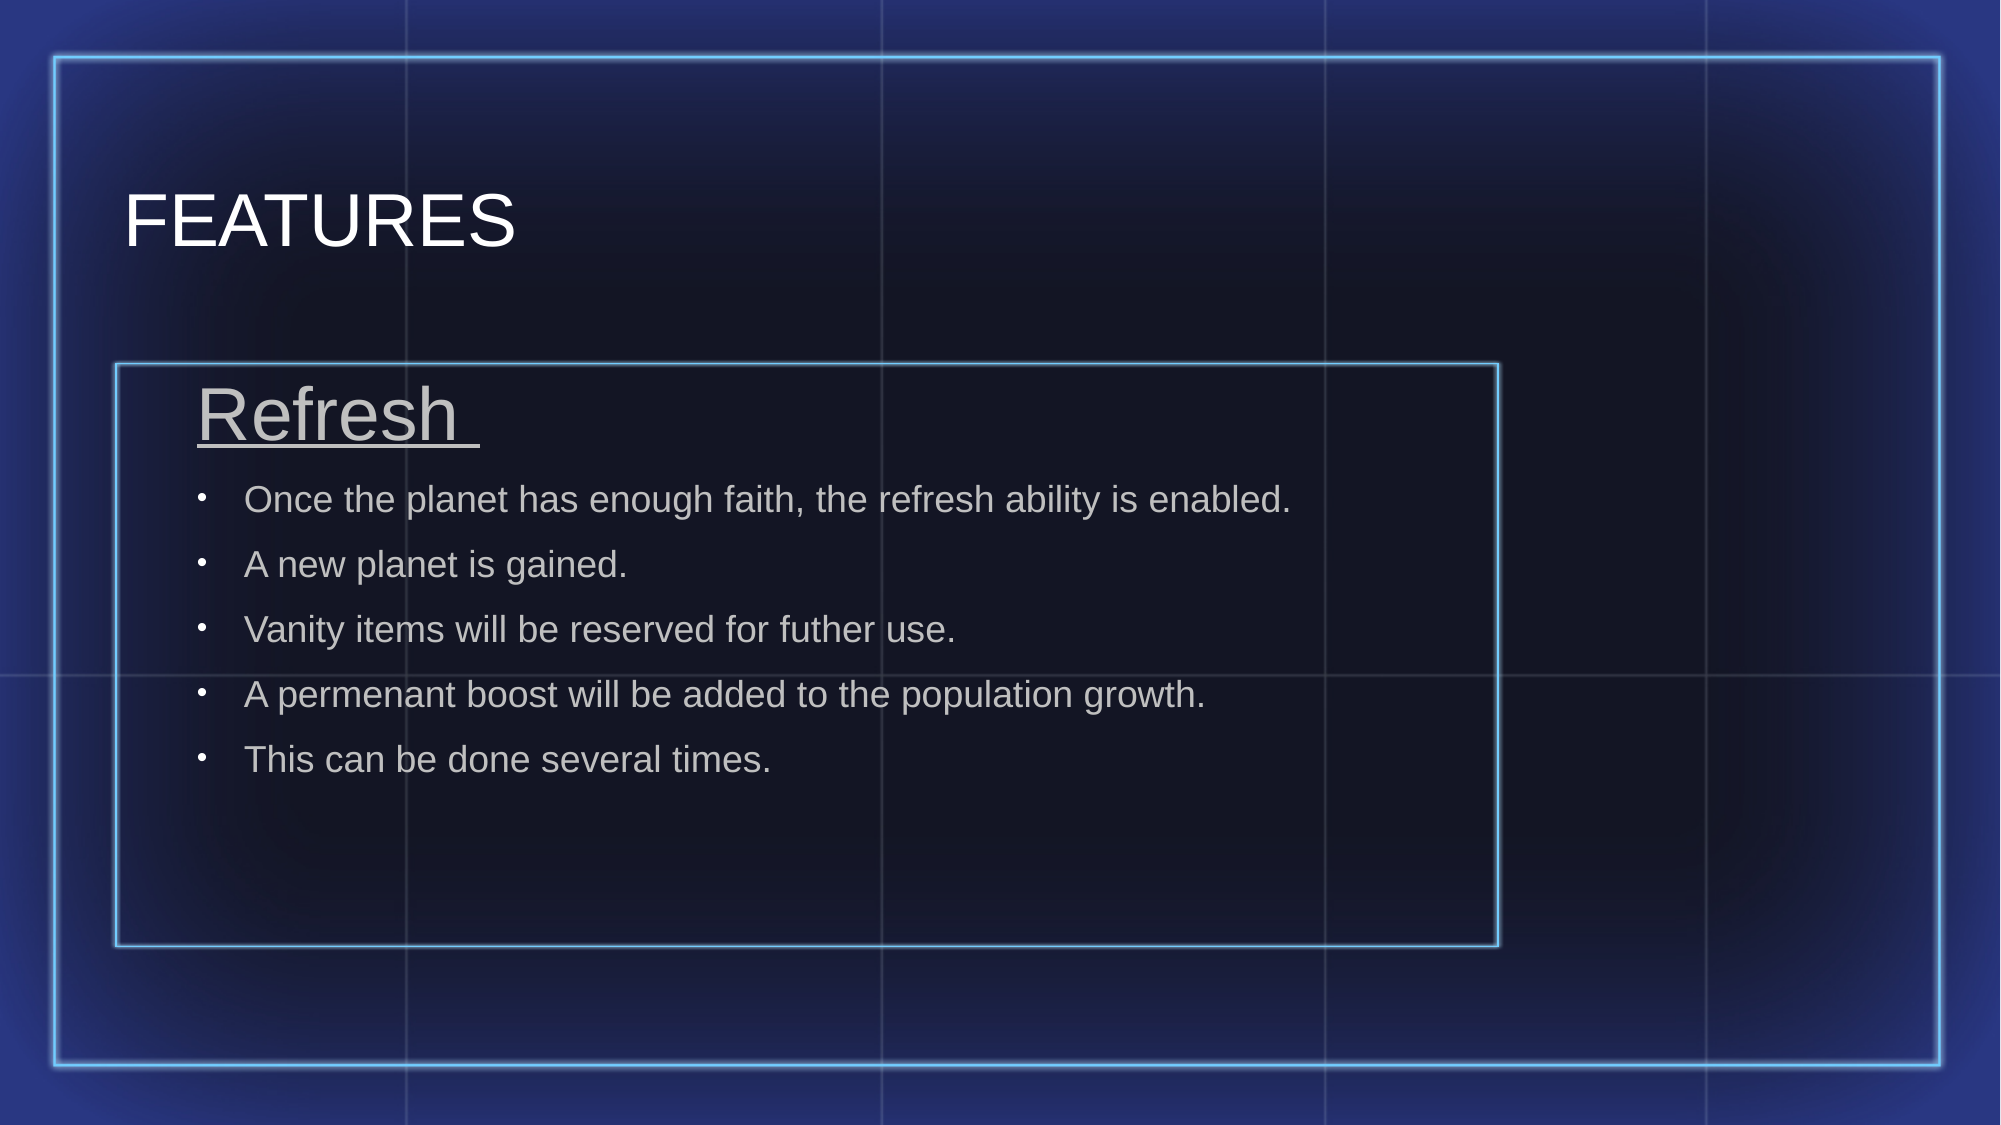

# Features
Refresh
Once the planet has enough faith, the refresh ability is enabled.
A new planet is gained.
Vanity items will be reserved for futher use.
A permenant boost will be added to the population growth.
This can be done several times.